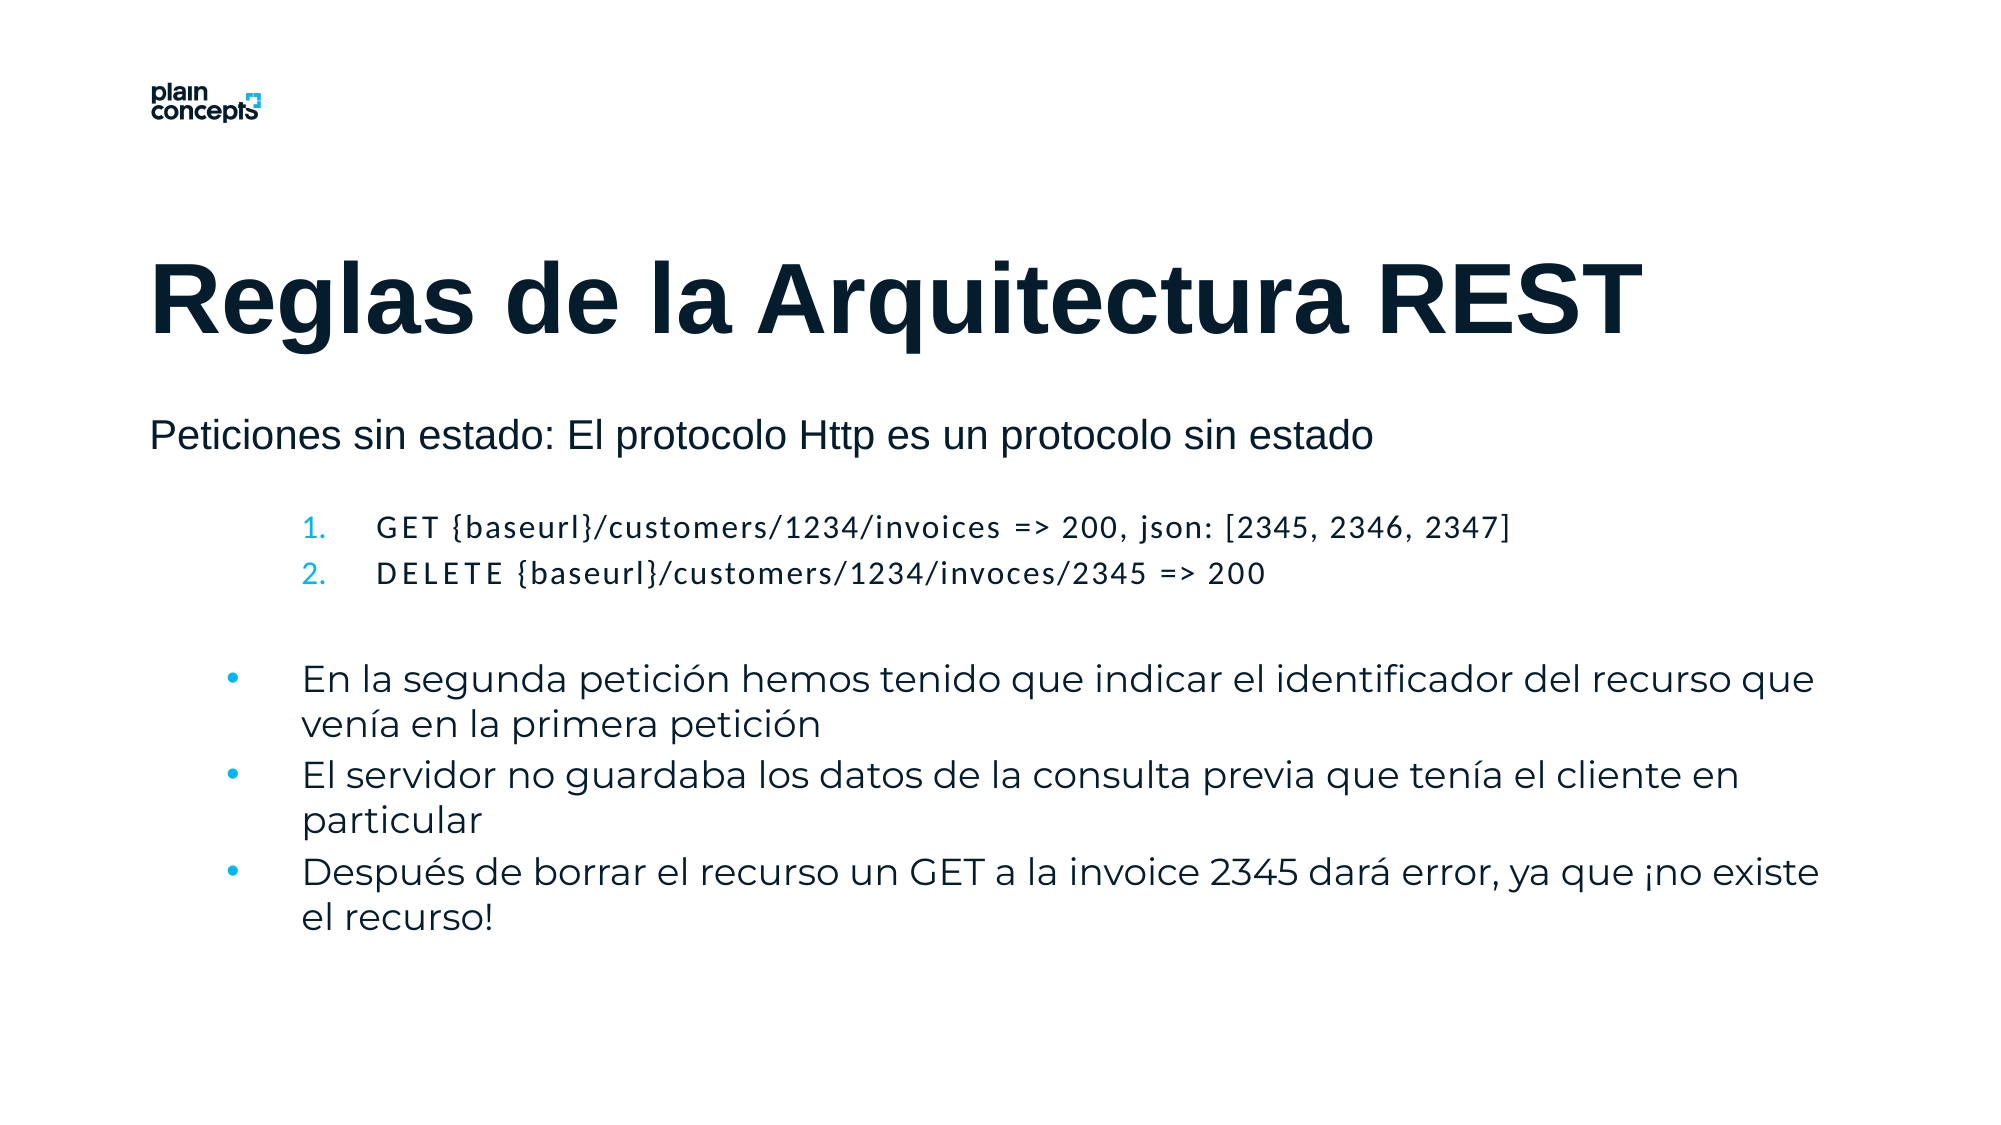

Reglas de la Arquitectura REST
Peticiones sin estado: El protocolo Http es un protocolo sin estado
GET {baseurl}/customers/1234/invoices => 200, json: [2345, 2346, 2347]
DELETE {baseurl}/customers/1234/invoces/2345 => 200

En la segunda petición hemos tenido que indicar el identificador del recurso que venía en la primera petición
El servidor no guardaba los datos de la consulta previa que tenía el cliente en particular
Después de borrar el recurso un GET a la invoice 2345 dará error, ya que ¡no existe el recurso!